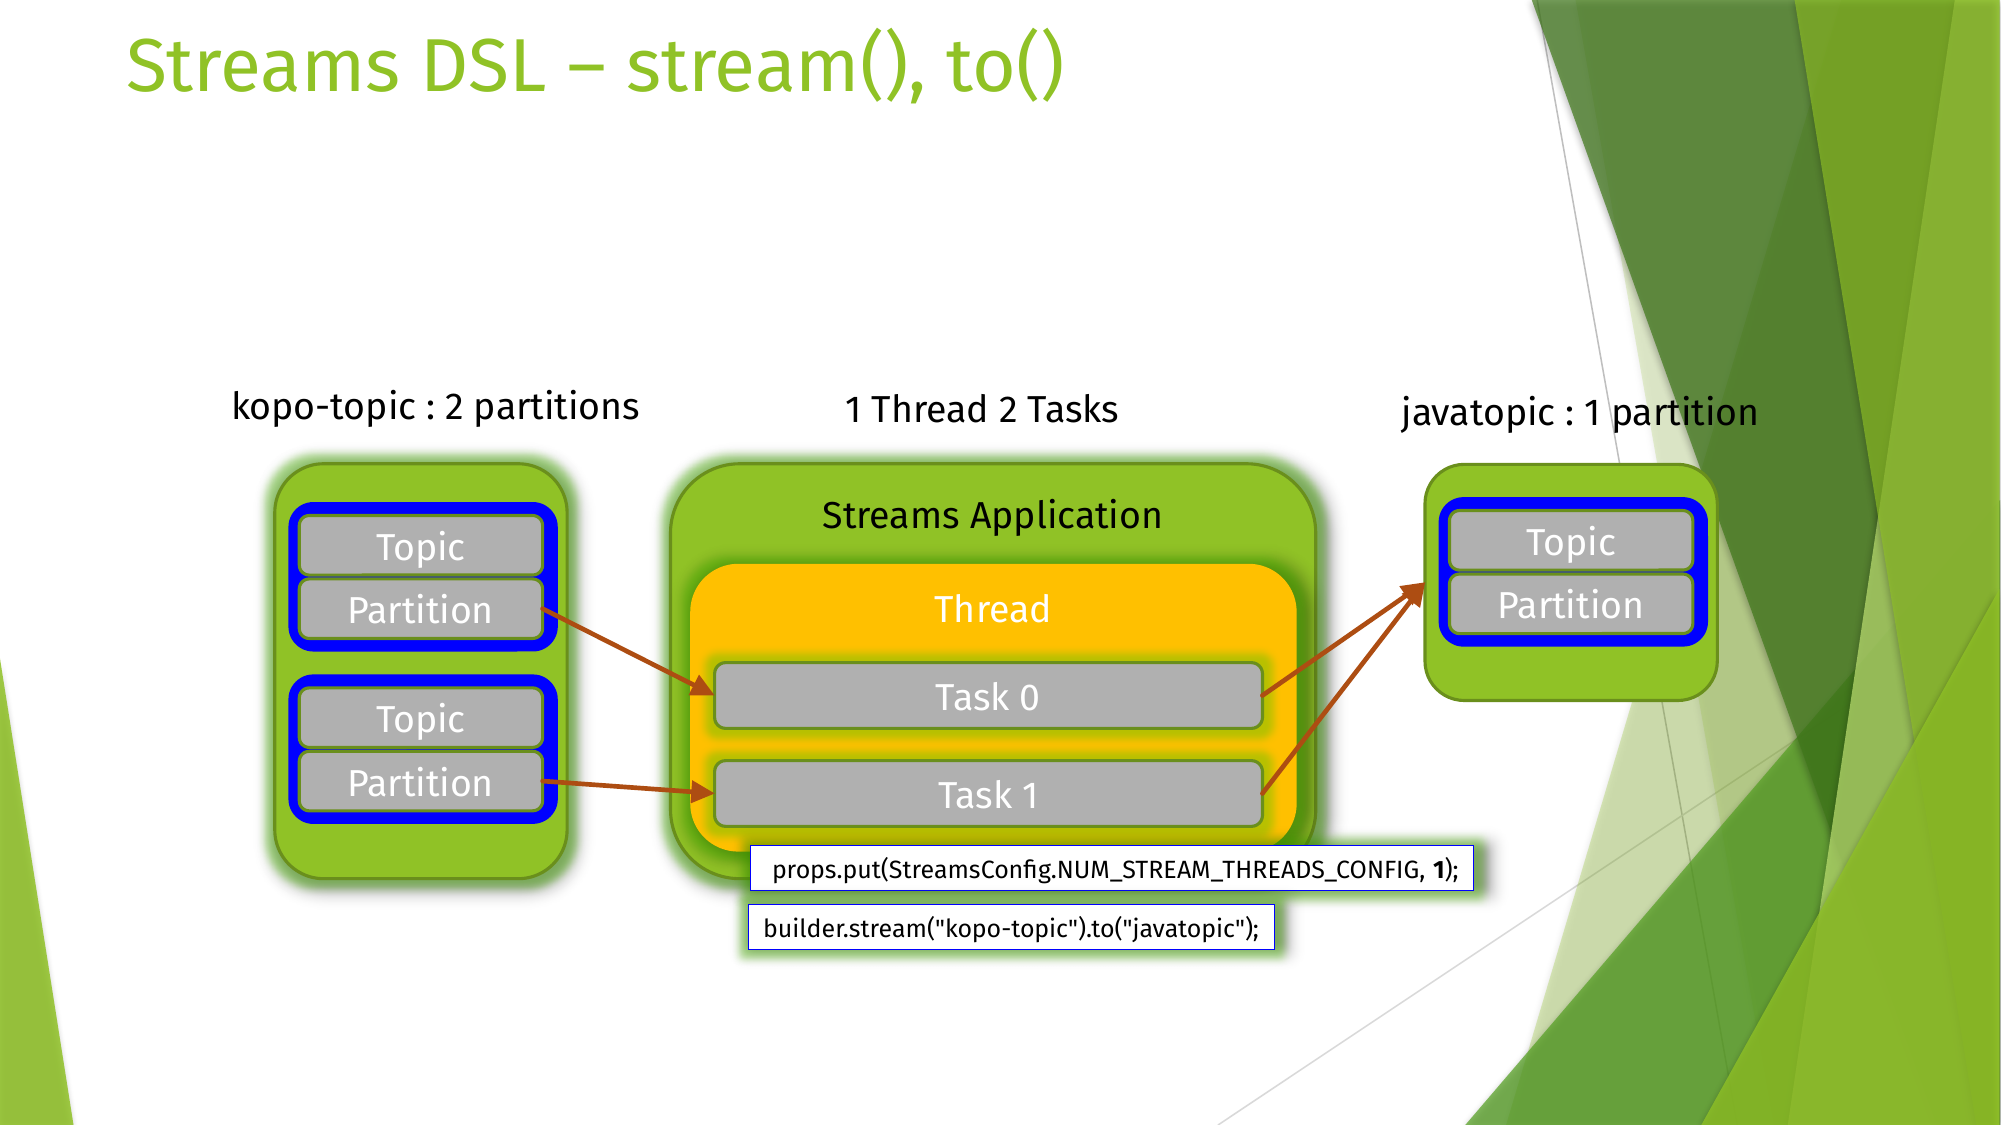

# Streams DSL – stream(), to()
kopo-topic : 2 partitions
1 Thread 2 Tasks
javatopic : 1 partition

Streams Application

Topic
Partition
Thread
Task 0
Task 1

Topic
Partition

Topic
Partition
 props.put(StreamsConfig.NUM_STREAM_THREADS_CONFIG, 1);
builder.stream("kopo-topic").to("javatopic");